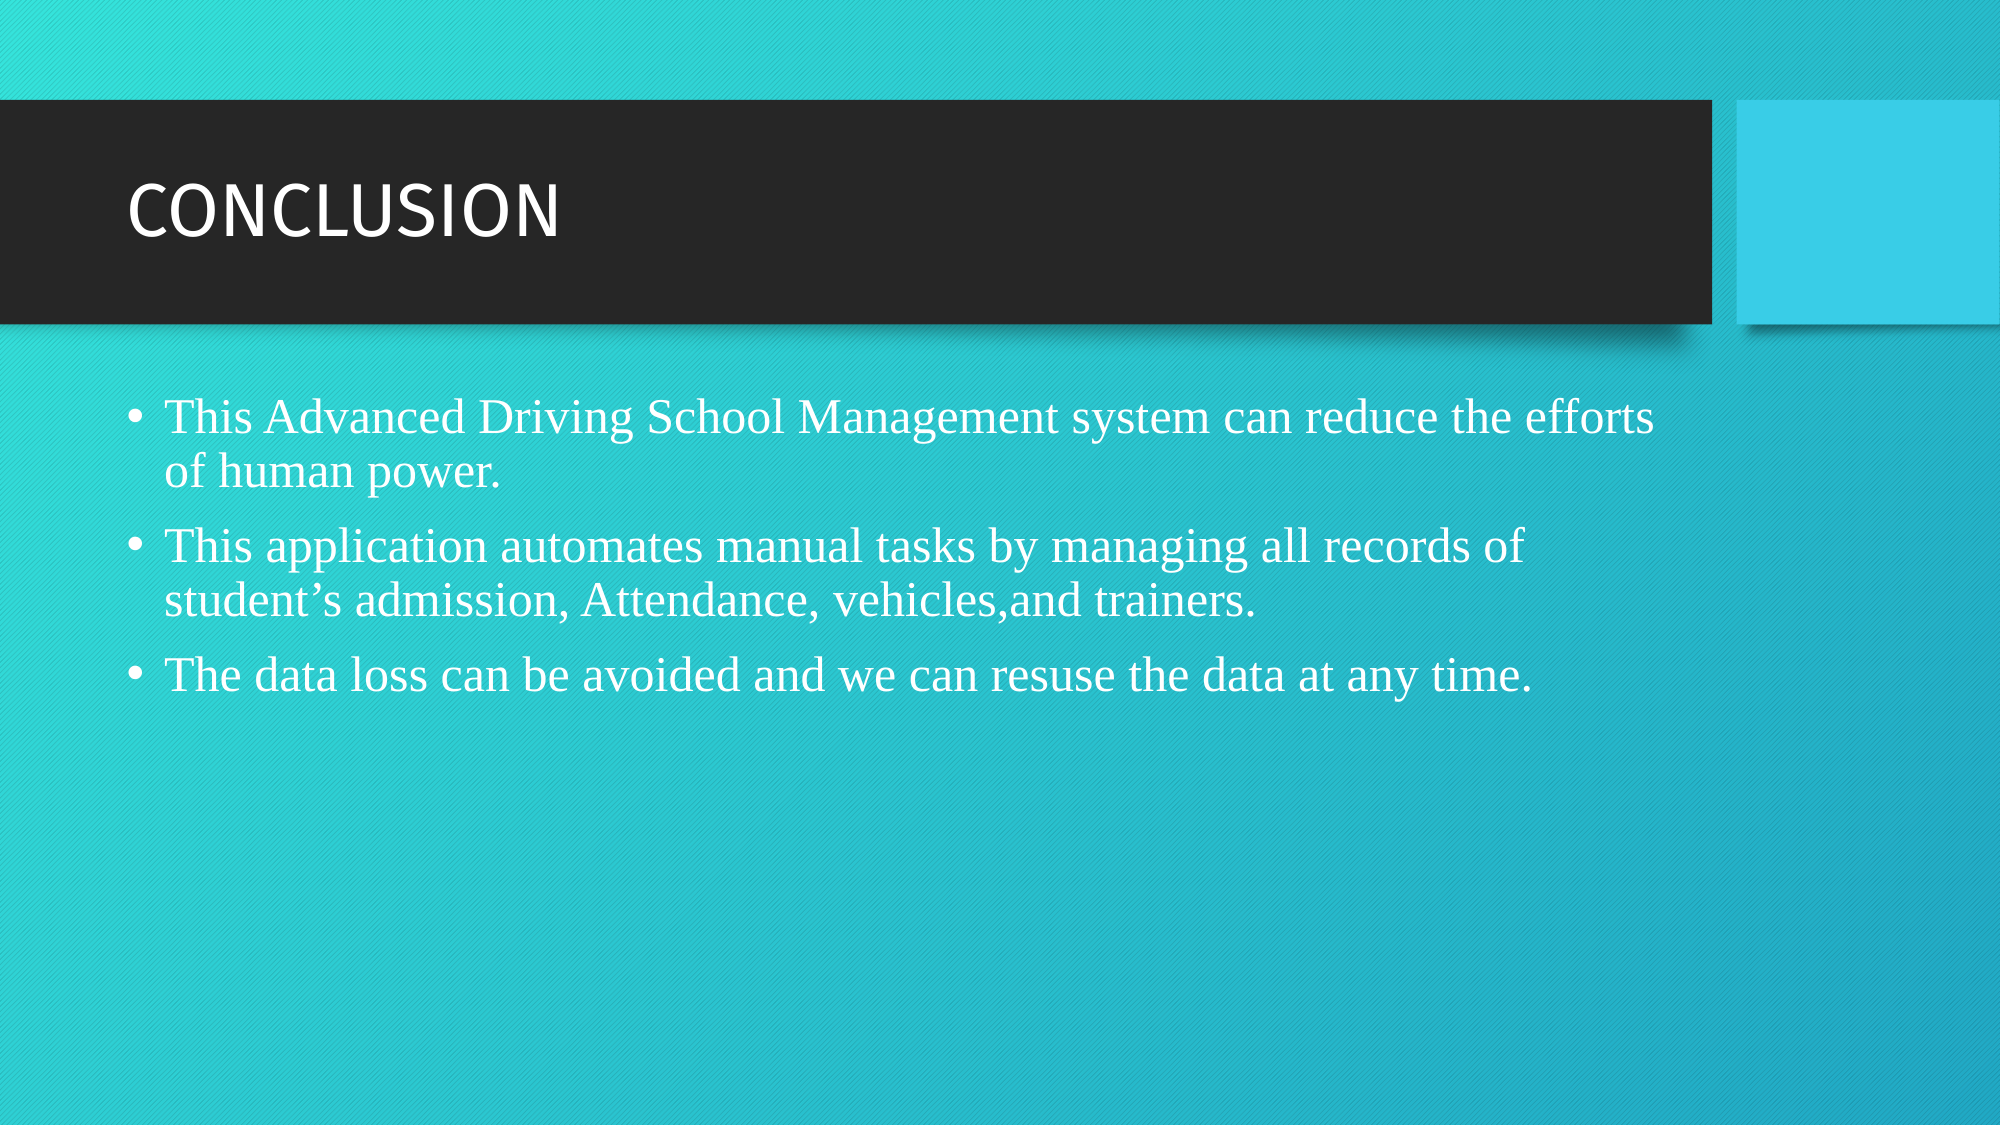

# CONCLUSION
This Advanced Driving School Management system can reduce the efforts of human power.
This application automates manual tasks by managing all records of student’s admission, Attendance, vehicles,and trainers.
The data loss can be avoided and we can resuse the data at any time.